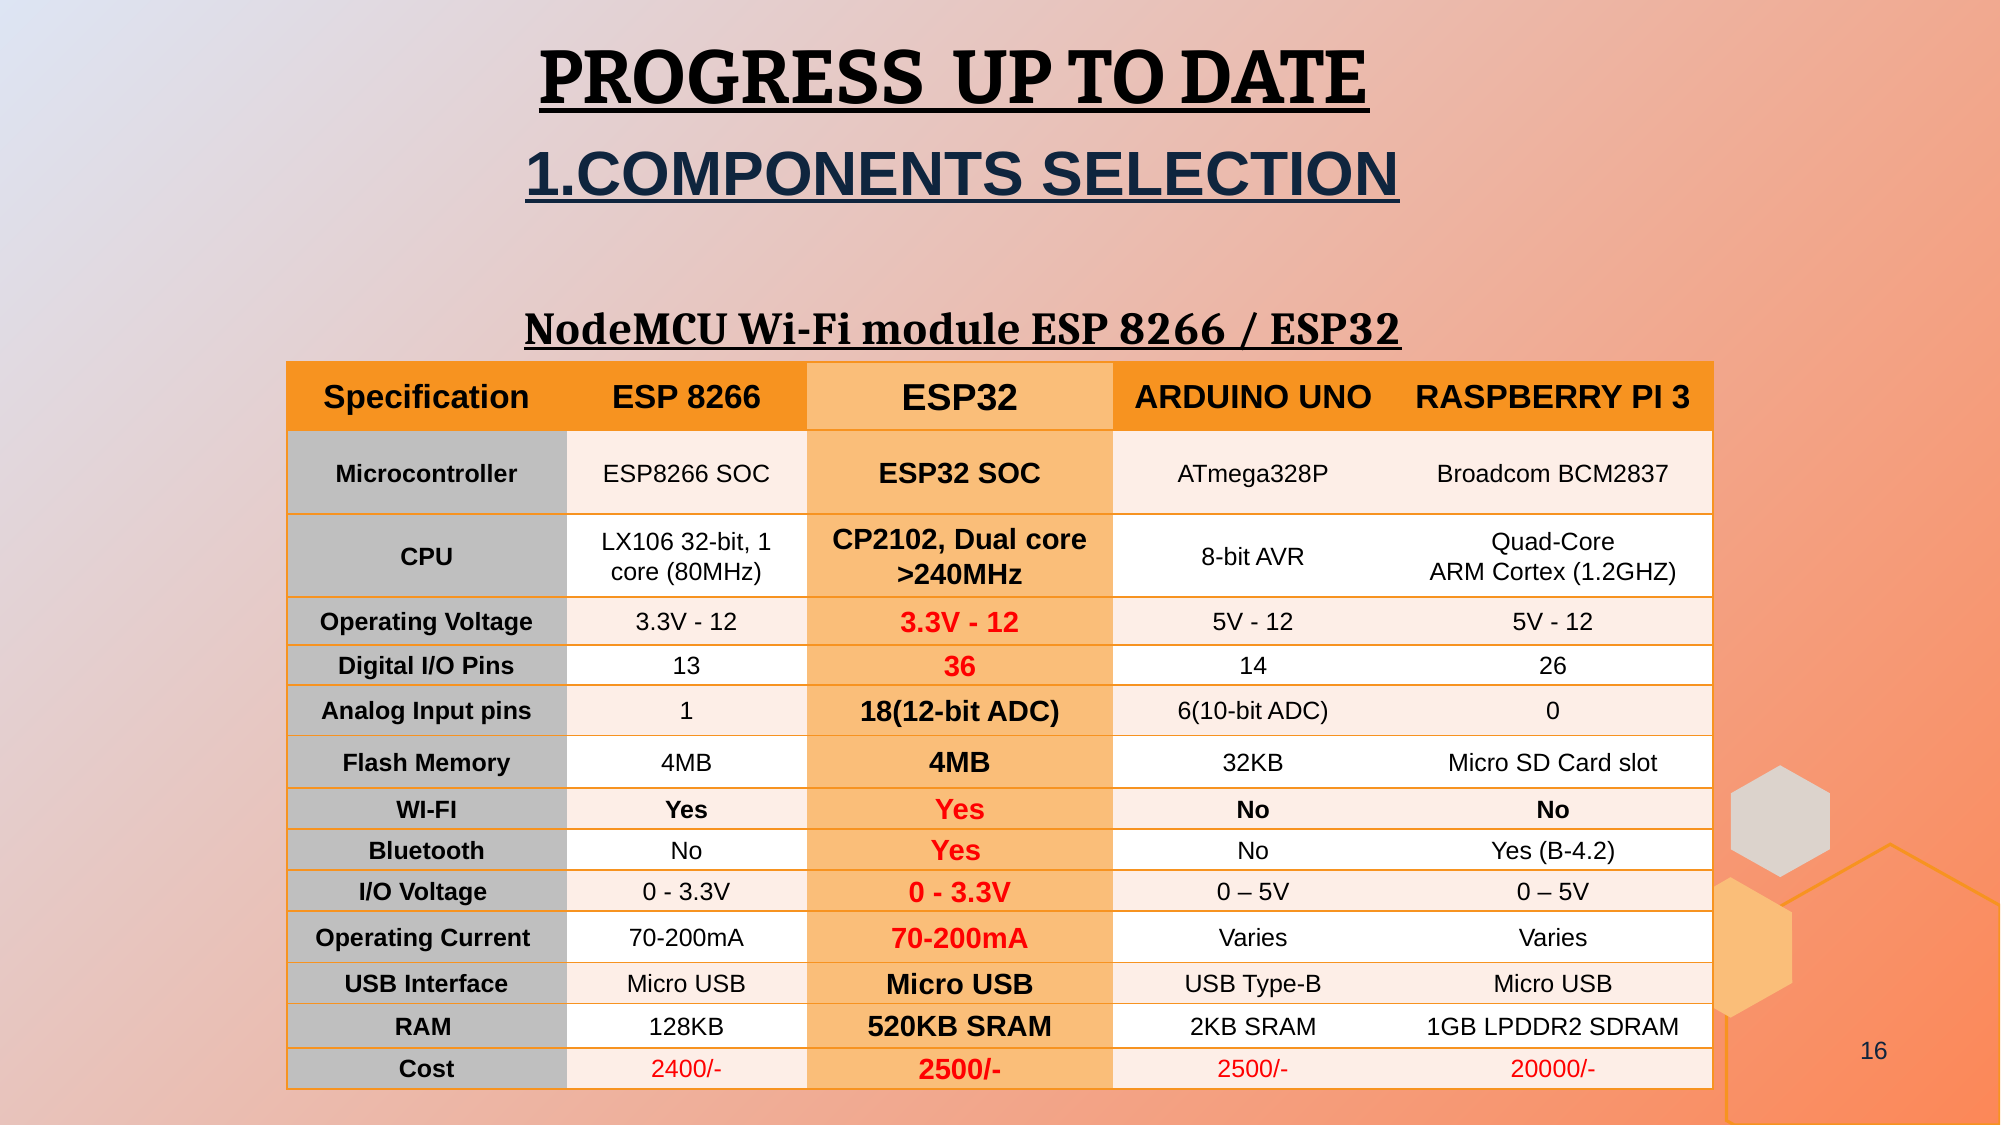

PROGRESS  UP TO DATE
# 1.COMPONENTS SELECTION
NodeMCU Wi-Fi module ESP 8266 / ESP32
| Specification | ESP 8266 | ESP32 | ARDUINO UNO | RASPBERRY PI 3 |
| --- | --- | --- | --- | --- |
| Microcontroller | ESP8266 SOC | ESP32 SOC | ATmega328P | Broadcom BCM2837 |
| CPU | LX106 32-bit, 1 core (80MHz) | CP2102, Dual core >240MHz | 8-bit AVR | Quad-Core ARM Cortex (1.2GHZ) |
| Operating Voltage | 3.3V - 12 | 3.3V - 12 | 5V - 12 | 5V - 12 |
| Digital I/O Pins | 13 | 36 | 14 | 26 |
| Analog Input pins | 1 | 18(12-bit ADC) | 6(10-bit ADC) | 0 |
| Flash Memory | 4MB | 4MB | 32KB | Micro SD Card slot |
| WI-FI | Yes | Yes | No | No |
| Bluetooth | No | Yes | No | Yes (B-4.2) |
| I/O Voltage | 0 - 3.3V | 0 - 3.3V | 0 – 5V | 0 – 5V |
| Operating Current | 70-200mA | 70-200mA | Varies | Varies |
| USB Interface | Micro USB | Micro USB | USB Type-B | Micro USB |
| RAM | 128KB | 520KB SRAM | 2KB SRAM | 1GB LPDDR2 SDRAM |
| Cost | 2400/- | 2500/- | 2500/- | 20000/- |
16